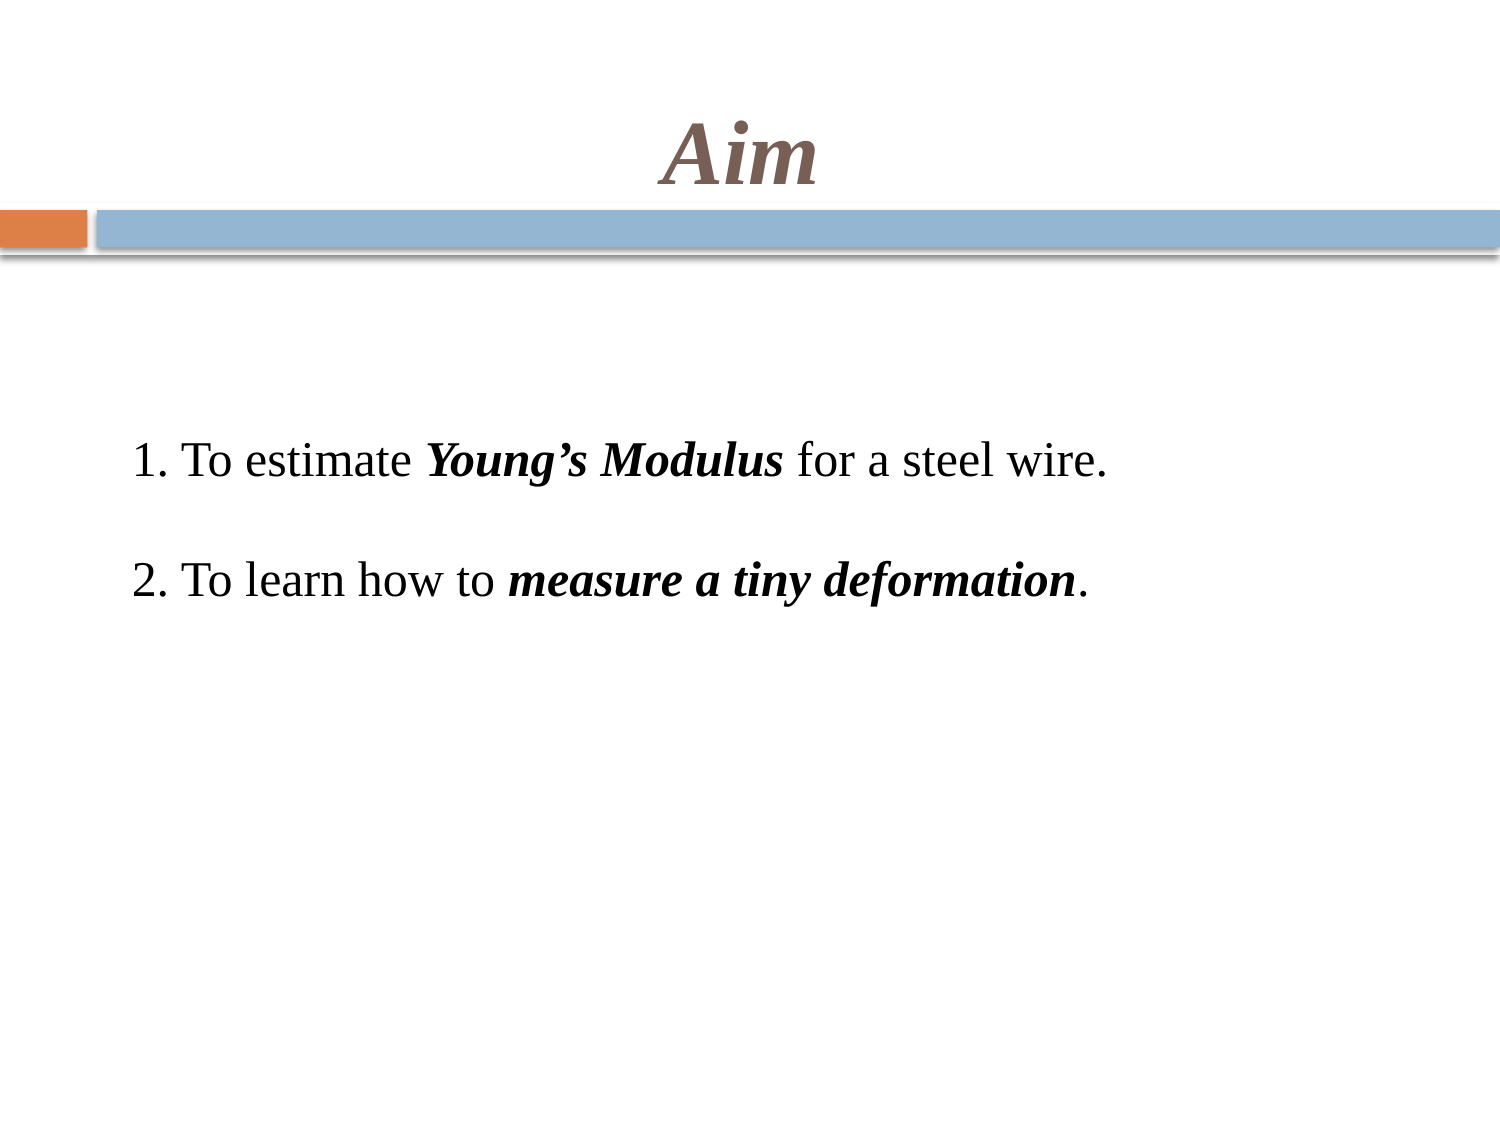

# Aim
1. To estimate Young’s Modulus for a steel wire.
2. To learn how to measure a tiny deformation.